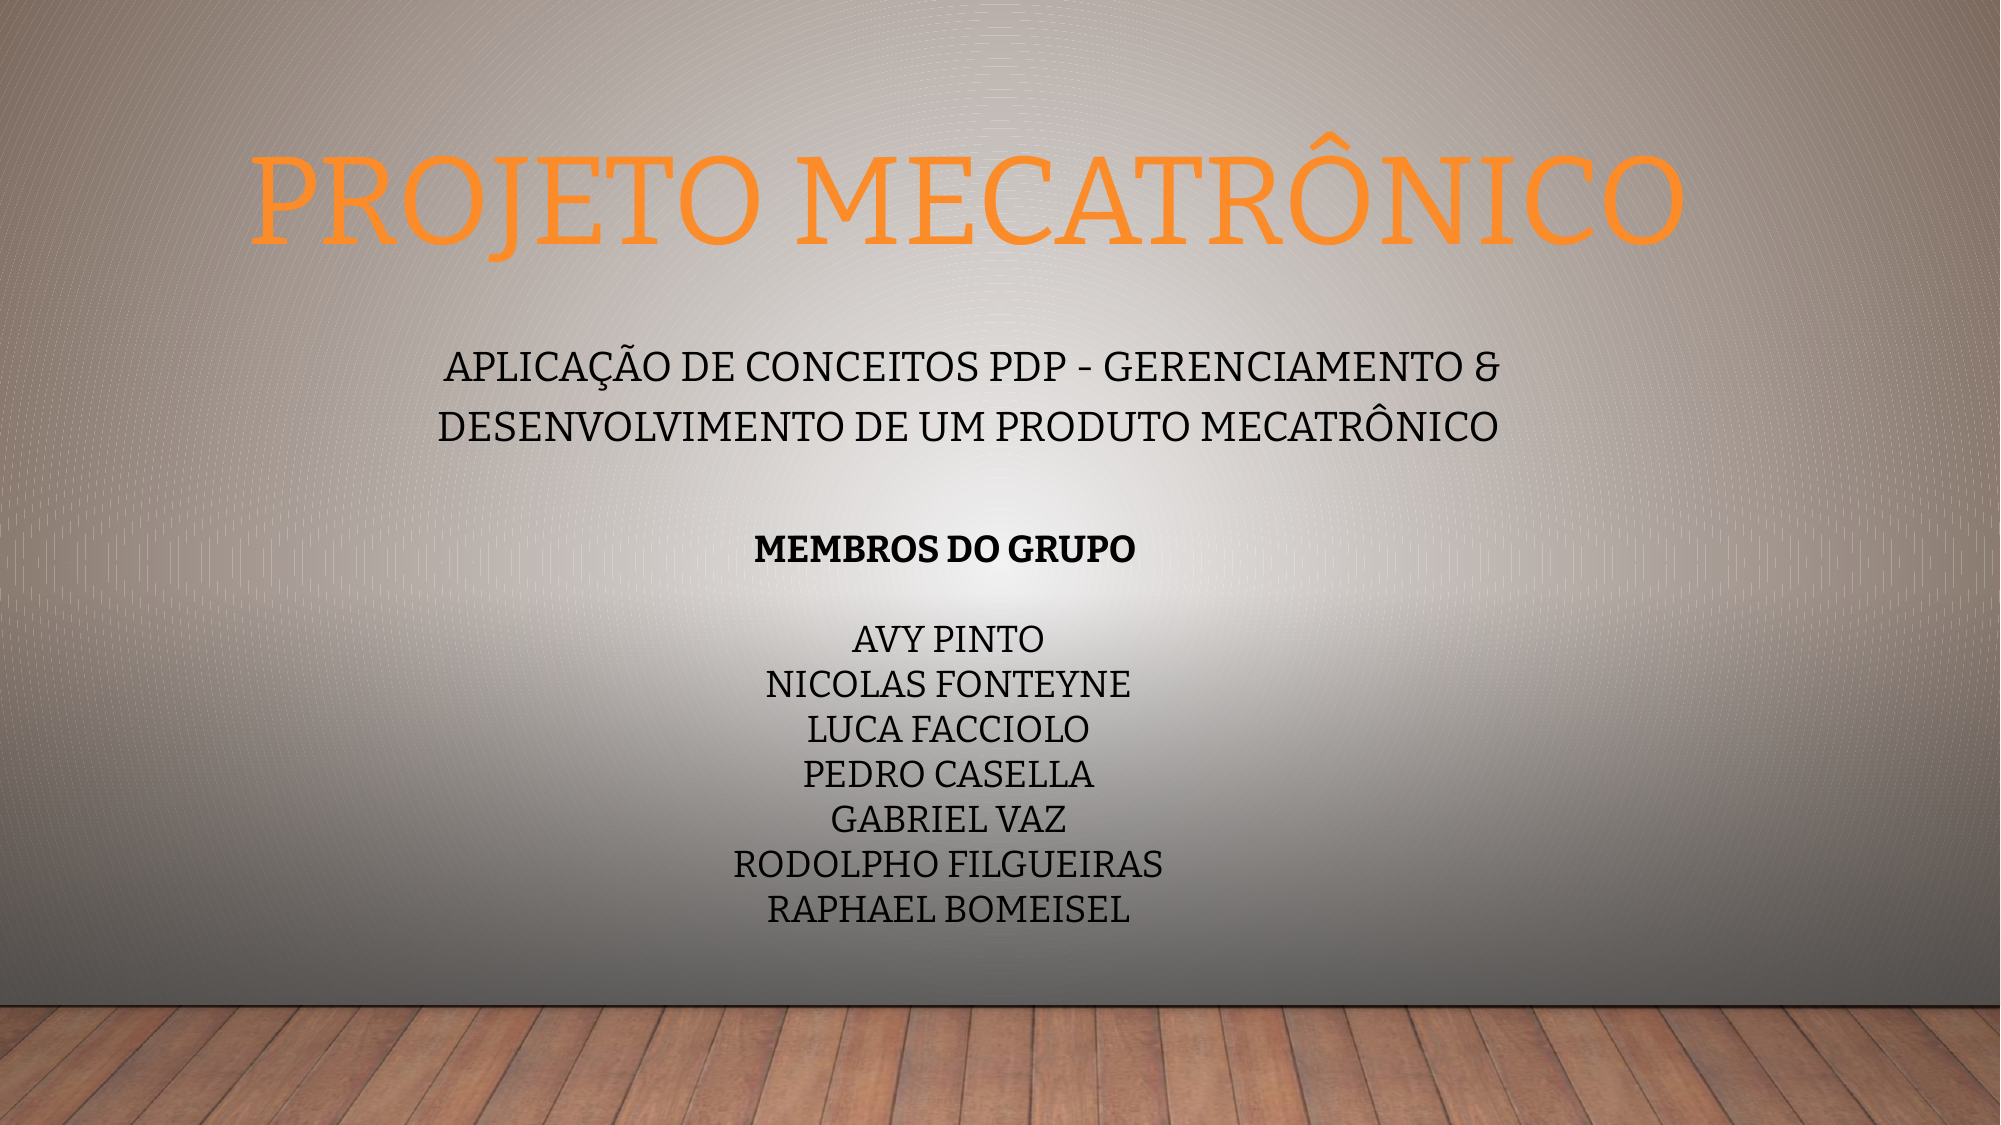

# Projeto Mecatrônico
 Aplicação de Conceitos PDP - Gerenciamento & Desenvolvimento DE UM PRODUTO Mecatrônico
MEMBROS DO GRUPO

AVY PINTO
NICOLAS FONTEYNE
LUCA FACCIOLO
PEDRO CASELLA
GABRIEL VAZ
RODOLPHO FILGUEIRAS
RAPHAEL BOMEISEL